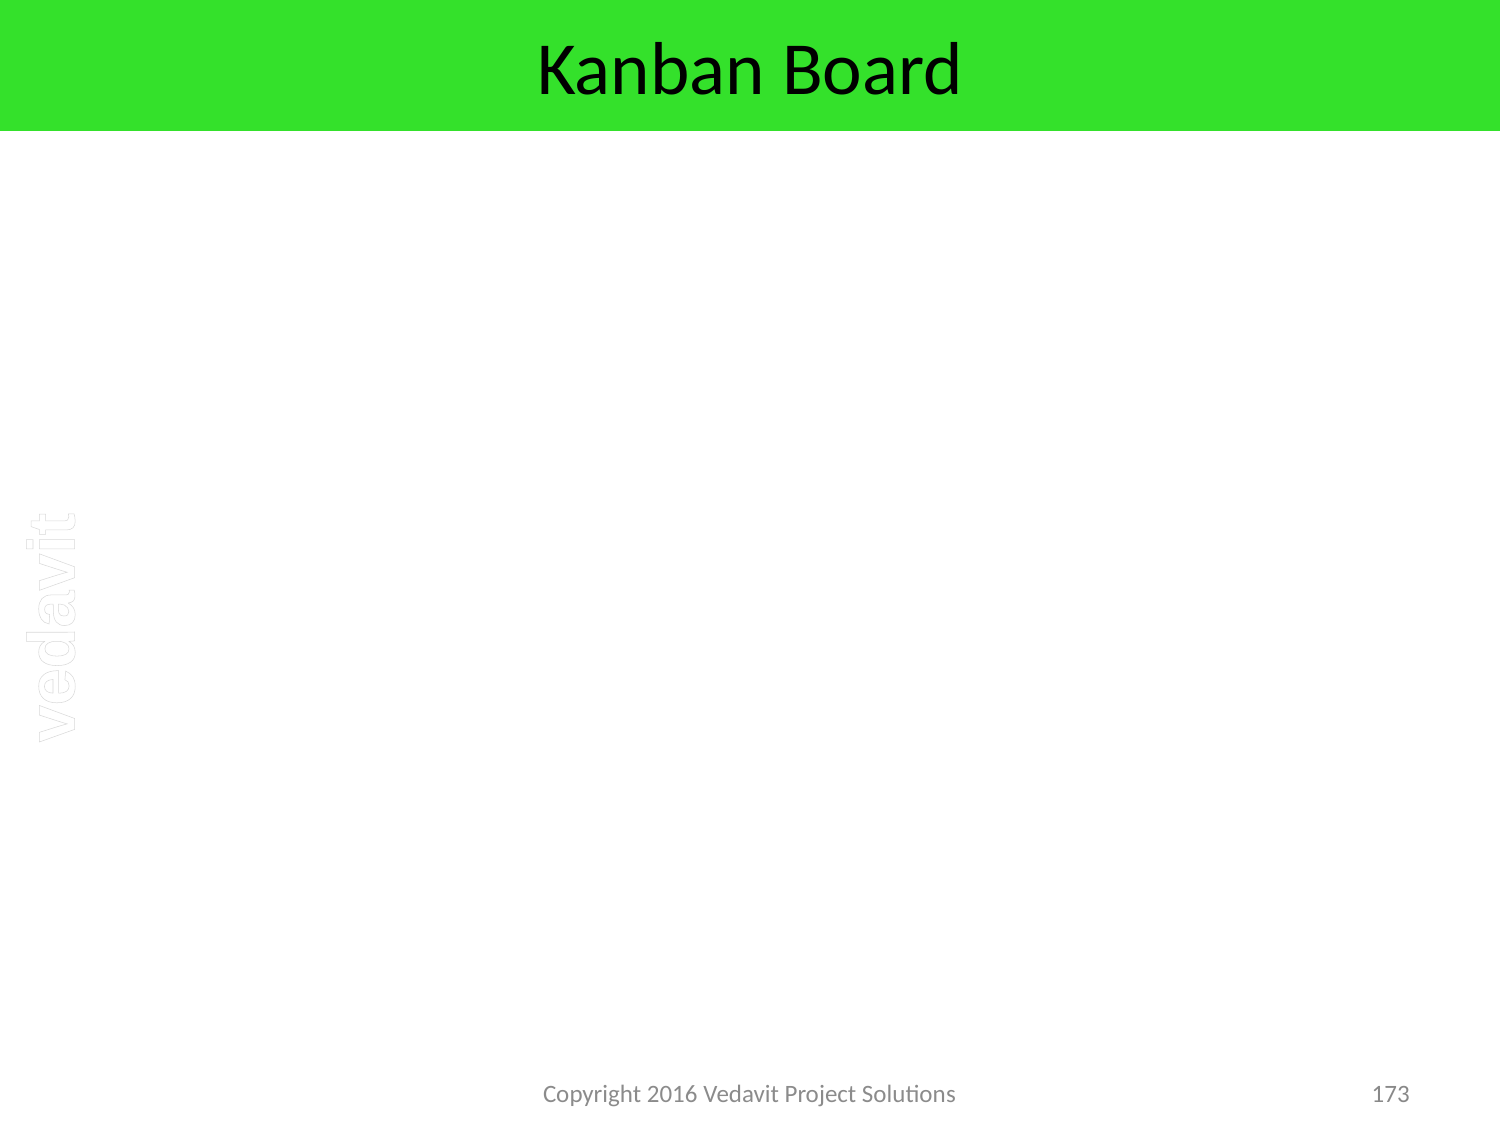

# Kanban Board

Copyright 2016 Vedavit Project Solutions
173